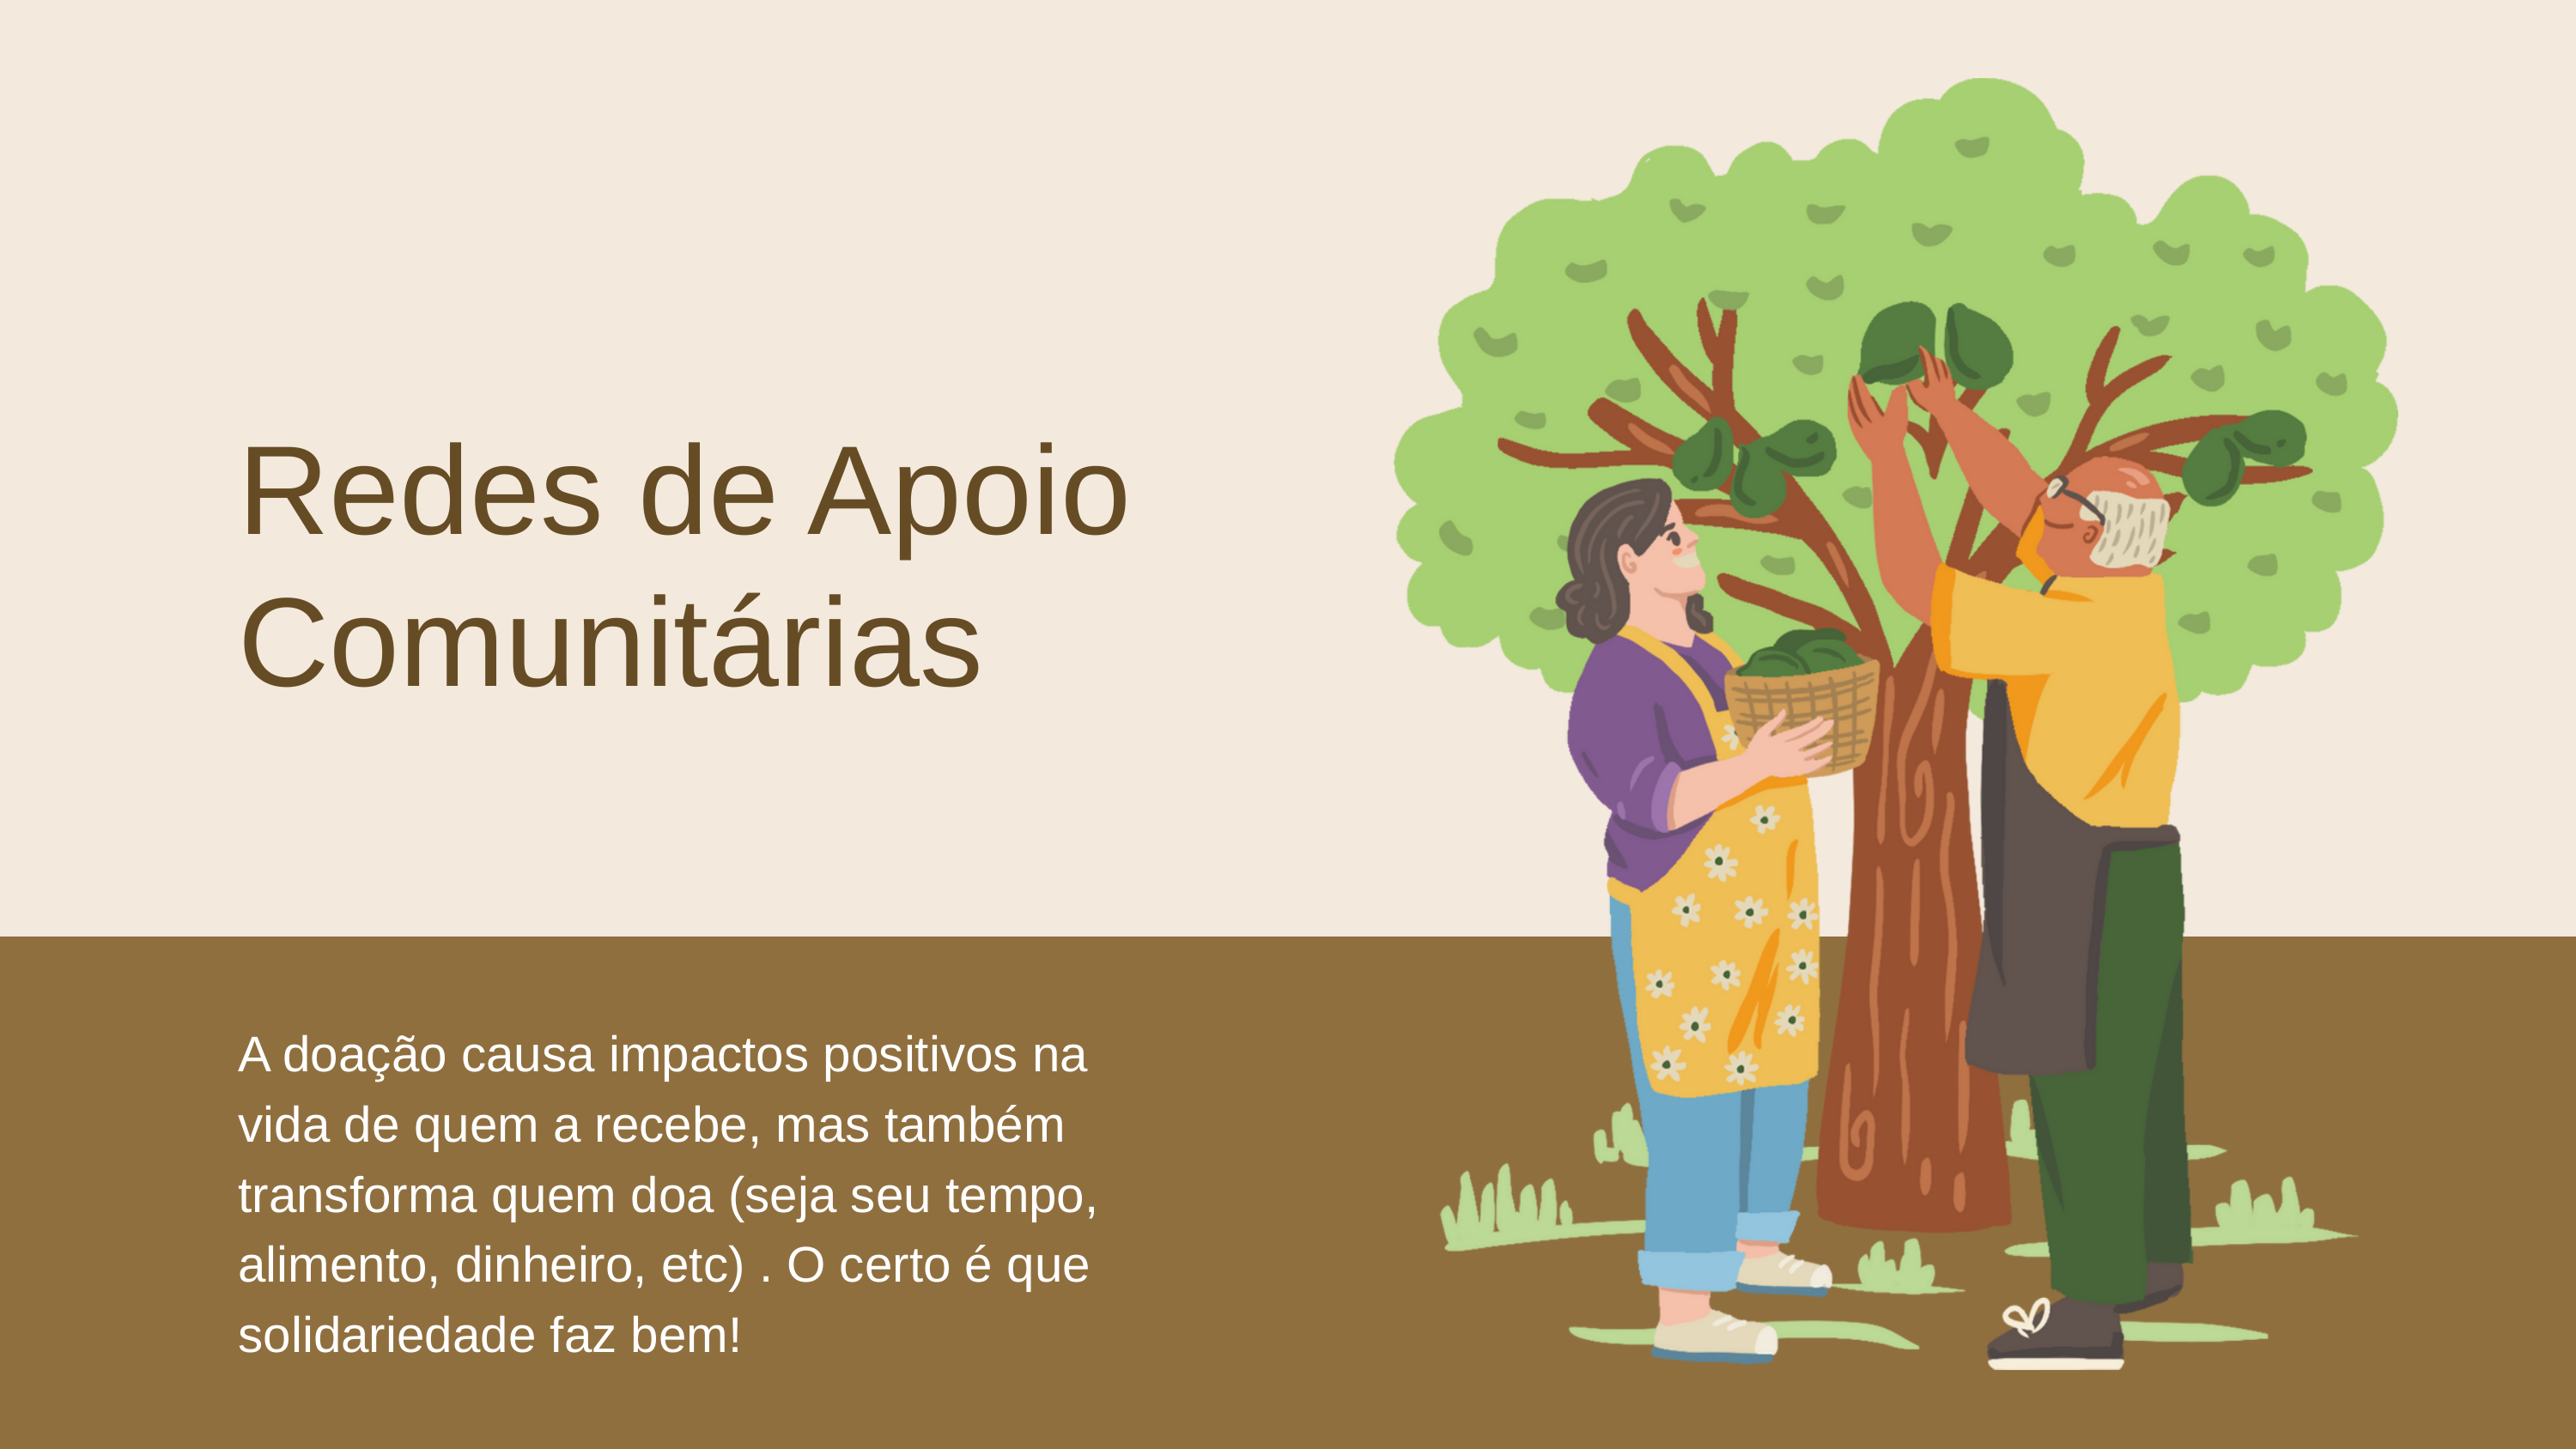

Redes de Apoio Comunitárias
A doação causa impactos positivos na vida de quem a recebe, mas também transforma quem doa (seja seu tempo, alimento, dinheiro, etc) . O certo é que solidariedade faz bem!